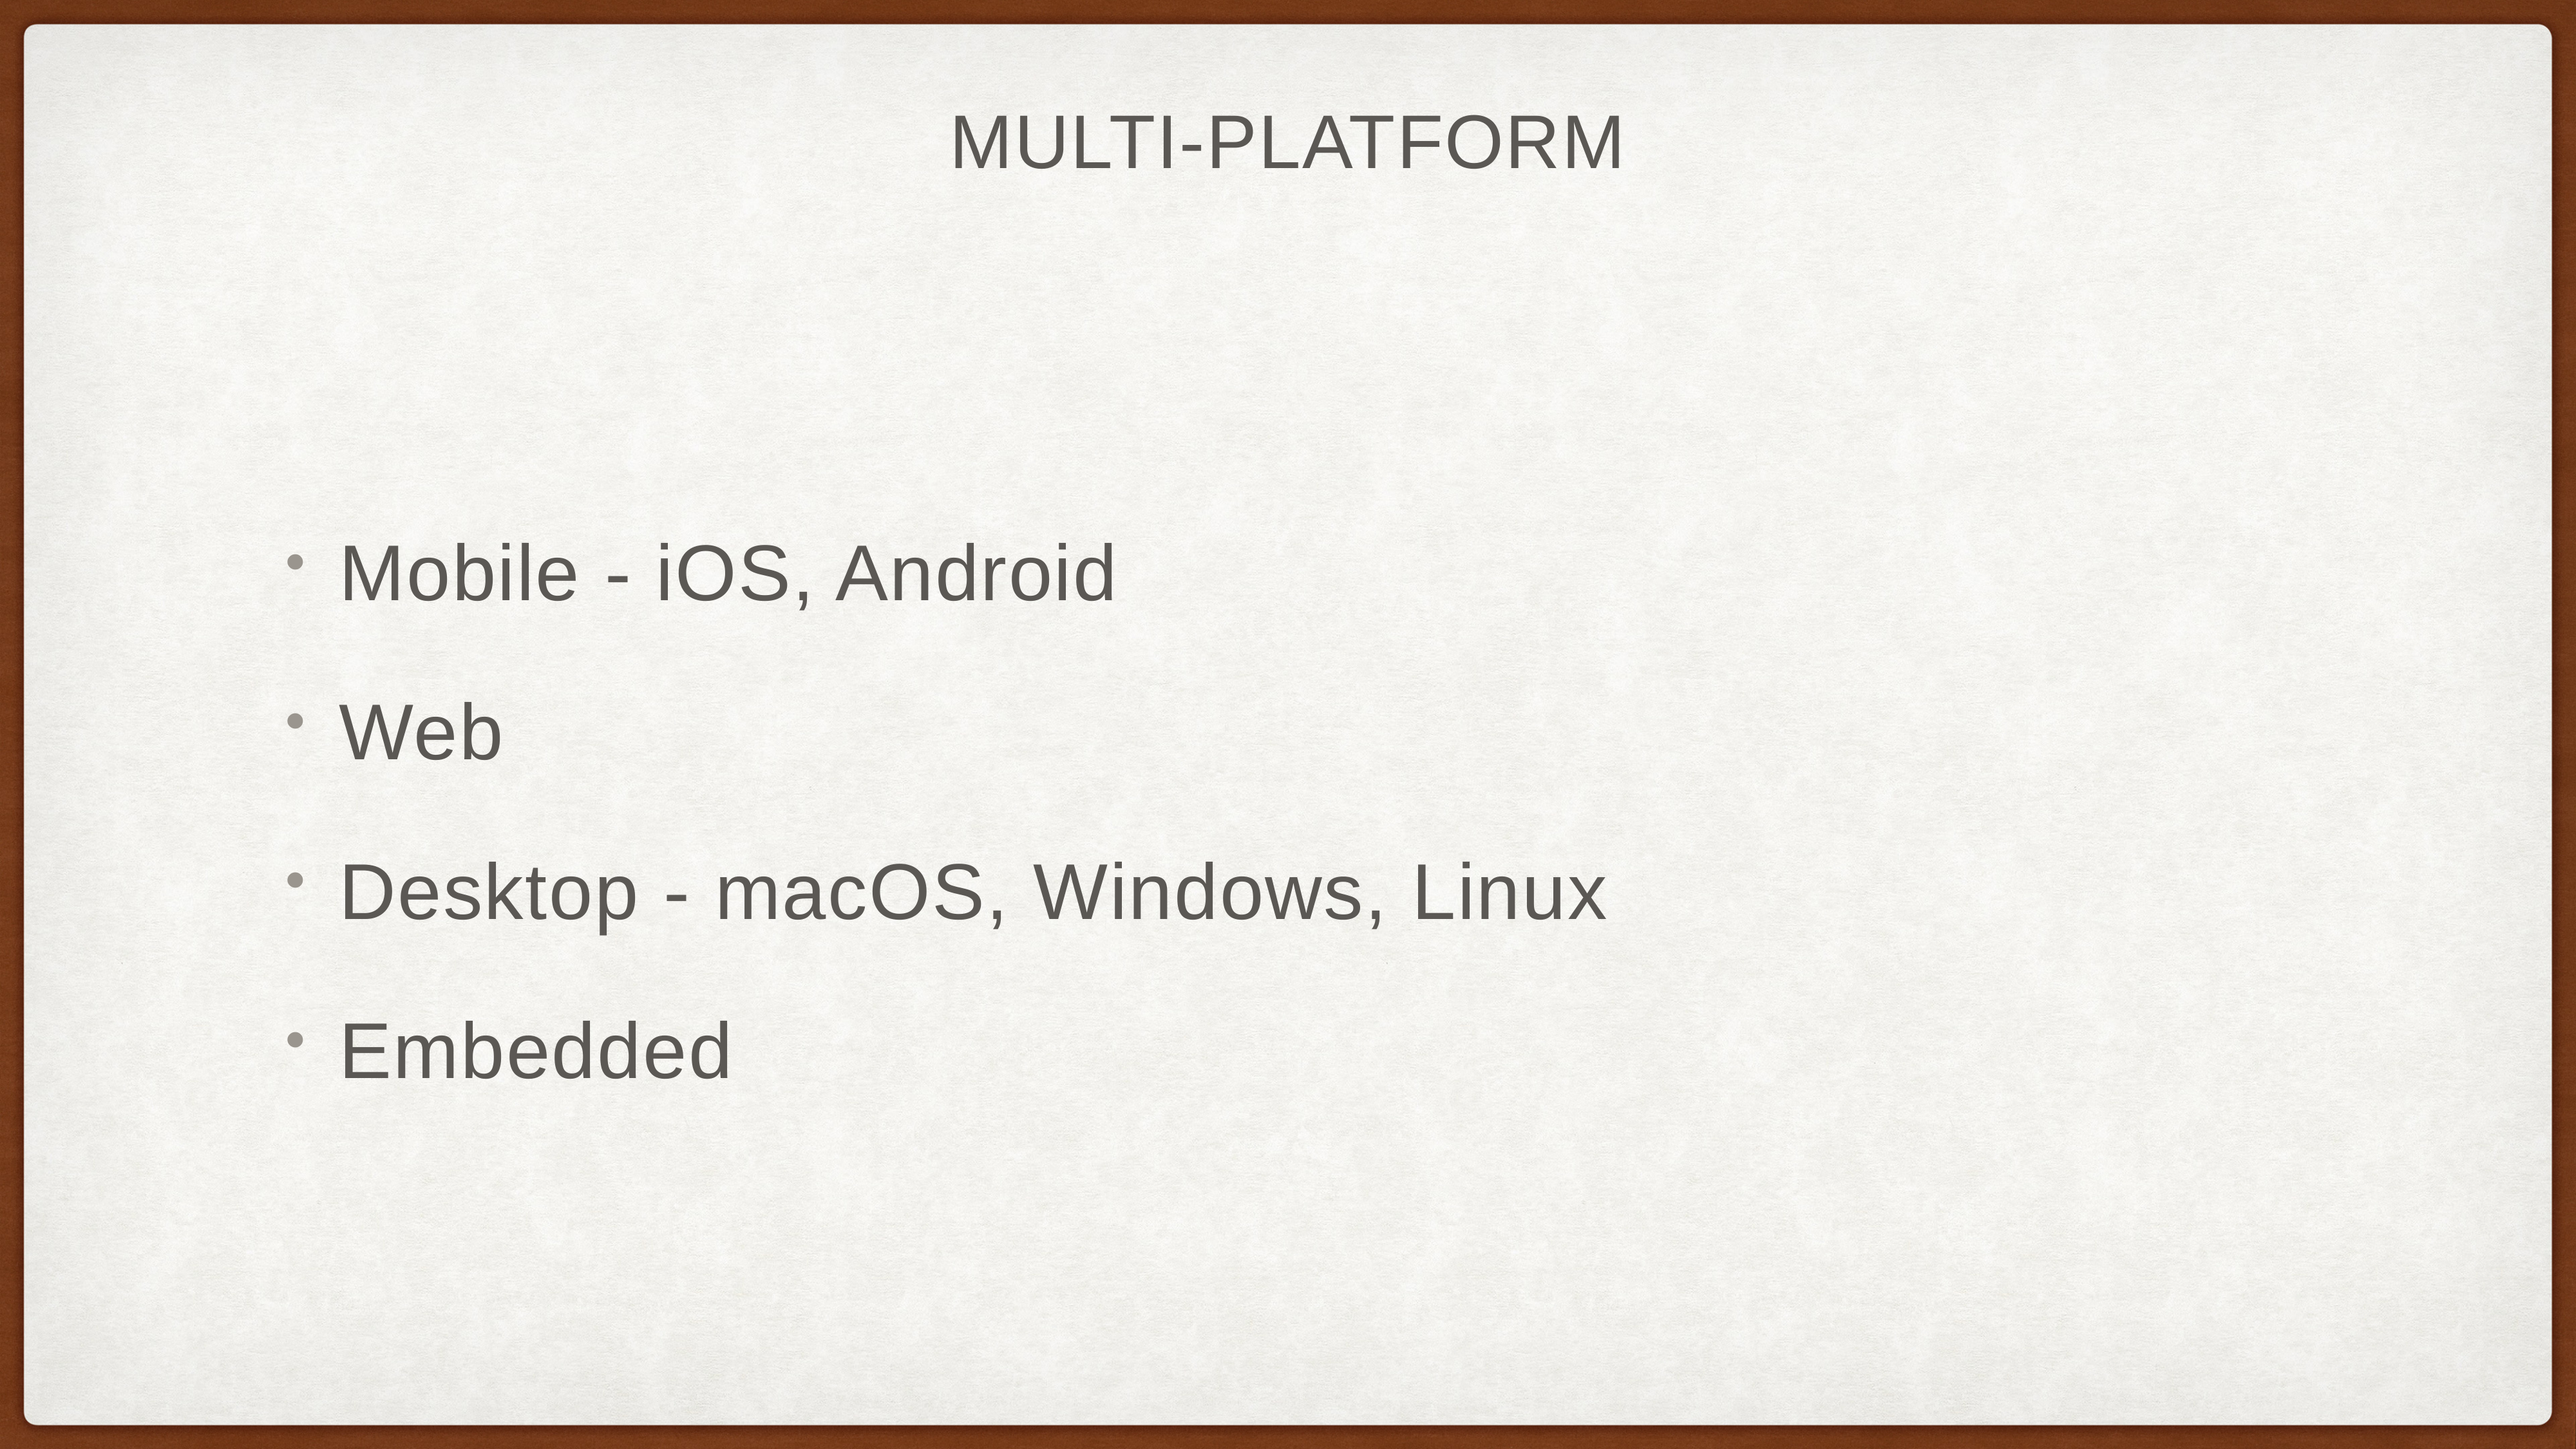

Multi-Platform

Mobile - iOS, Android
Web
Desktop - macOS, Windows, Linux
Embedded